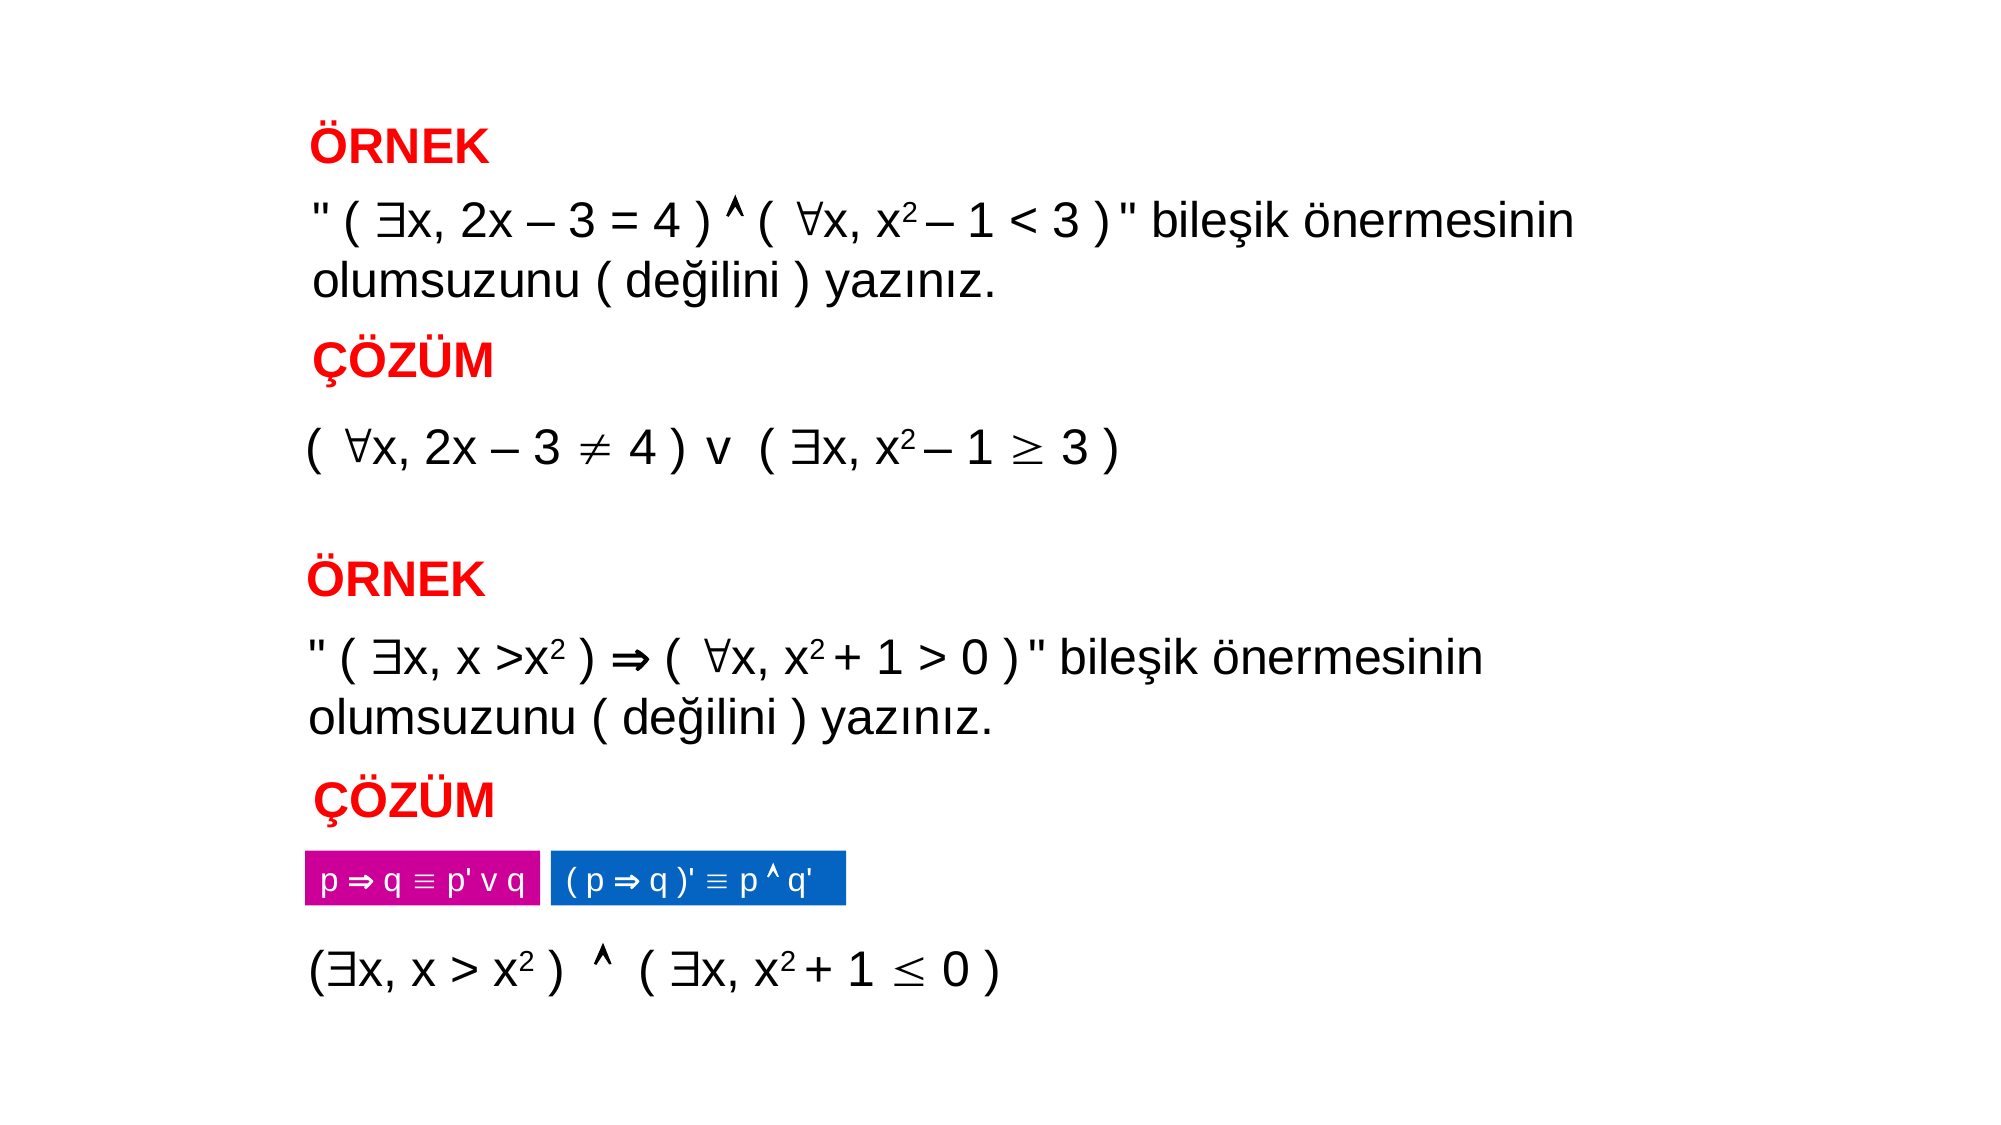

ÖRNEK
" ( ∃x, 2x – 3 = 4 ) ∧ ( ∀x, x2 – 1 < 3 ) " bileşik önermesinin olumsuzunu ( değilini ) yazınız.
ÇÖZÜM
( ∀x, 2x – 3 ≠ 4 )
v
( ∃x, x2 – 1 ≥ 3 )
ÖRNEK
" ( ∃x, x >x2 ) ⇒ ( ∀x, x2 + 1 > 0 ) " bileşik önermesinin olumsuzunu ( değilini ) yazınız.
ÇÖZÜM
p ⇒ q ≡ p' v q
( p ⇒ q )' ≡ p ∧ q'
∧
( ∃x, x2 + 1 ≤ 0 )
(∃x, x > x2 )